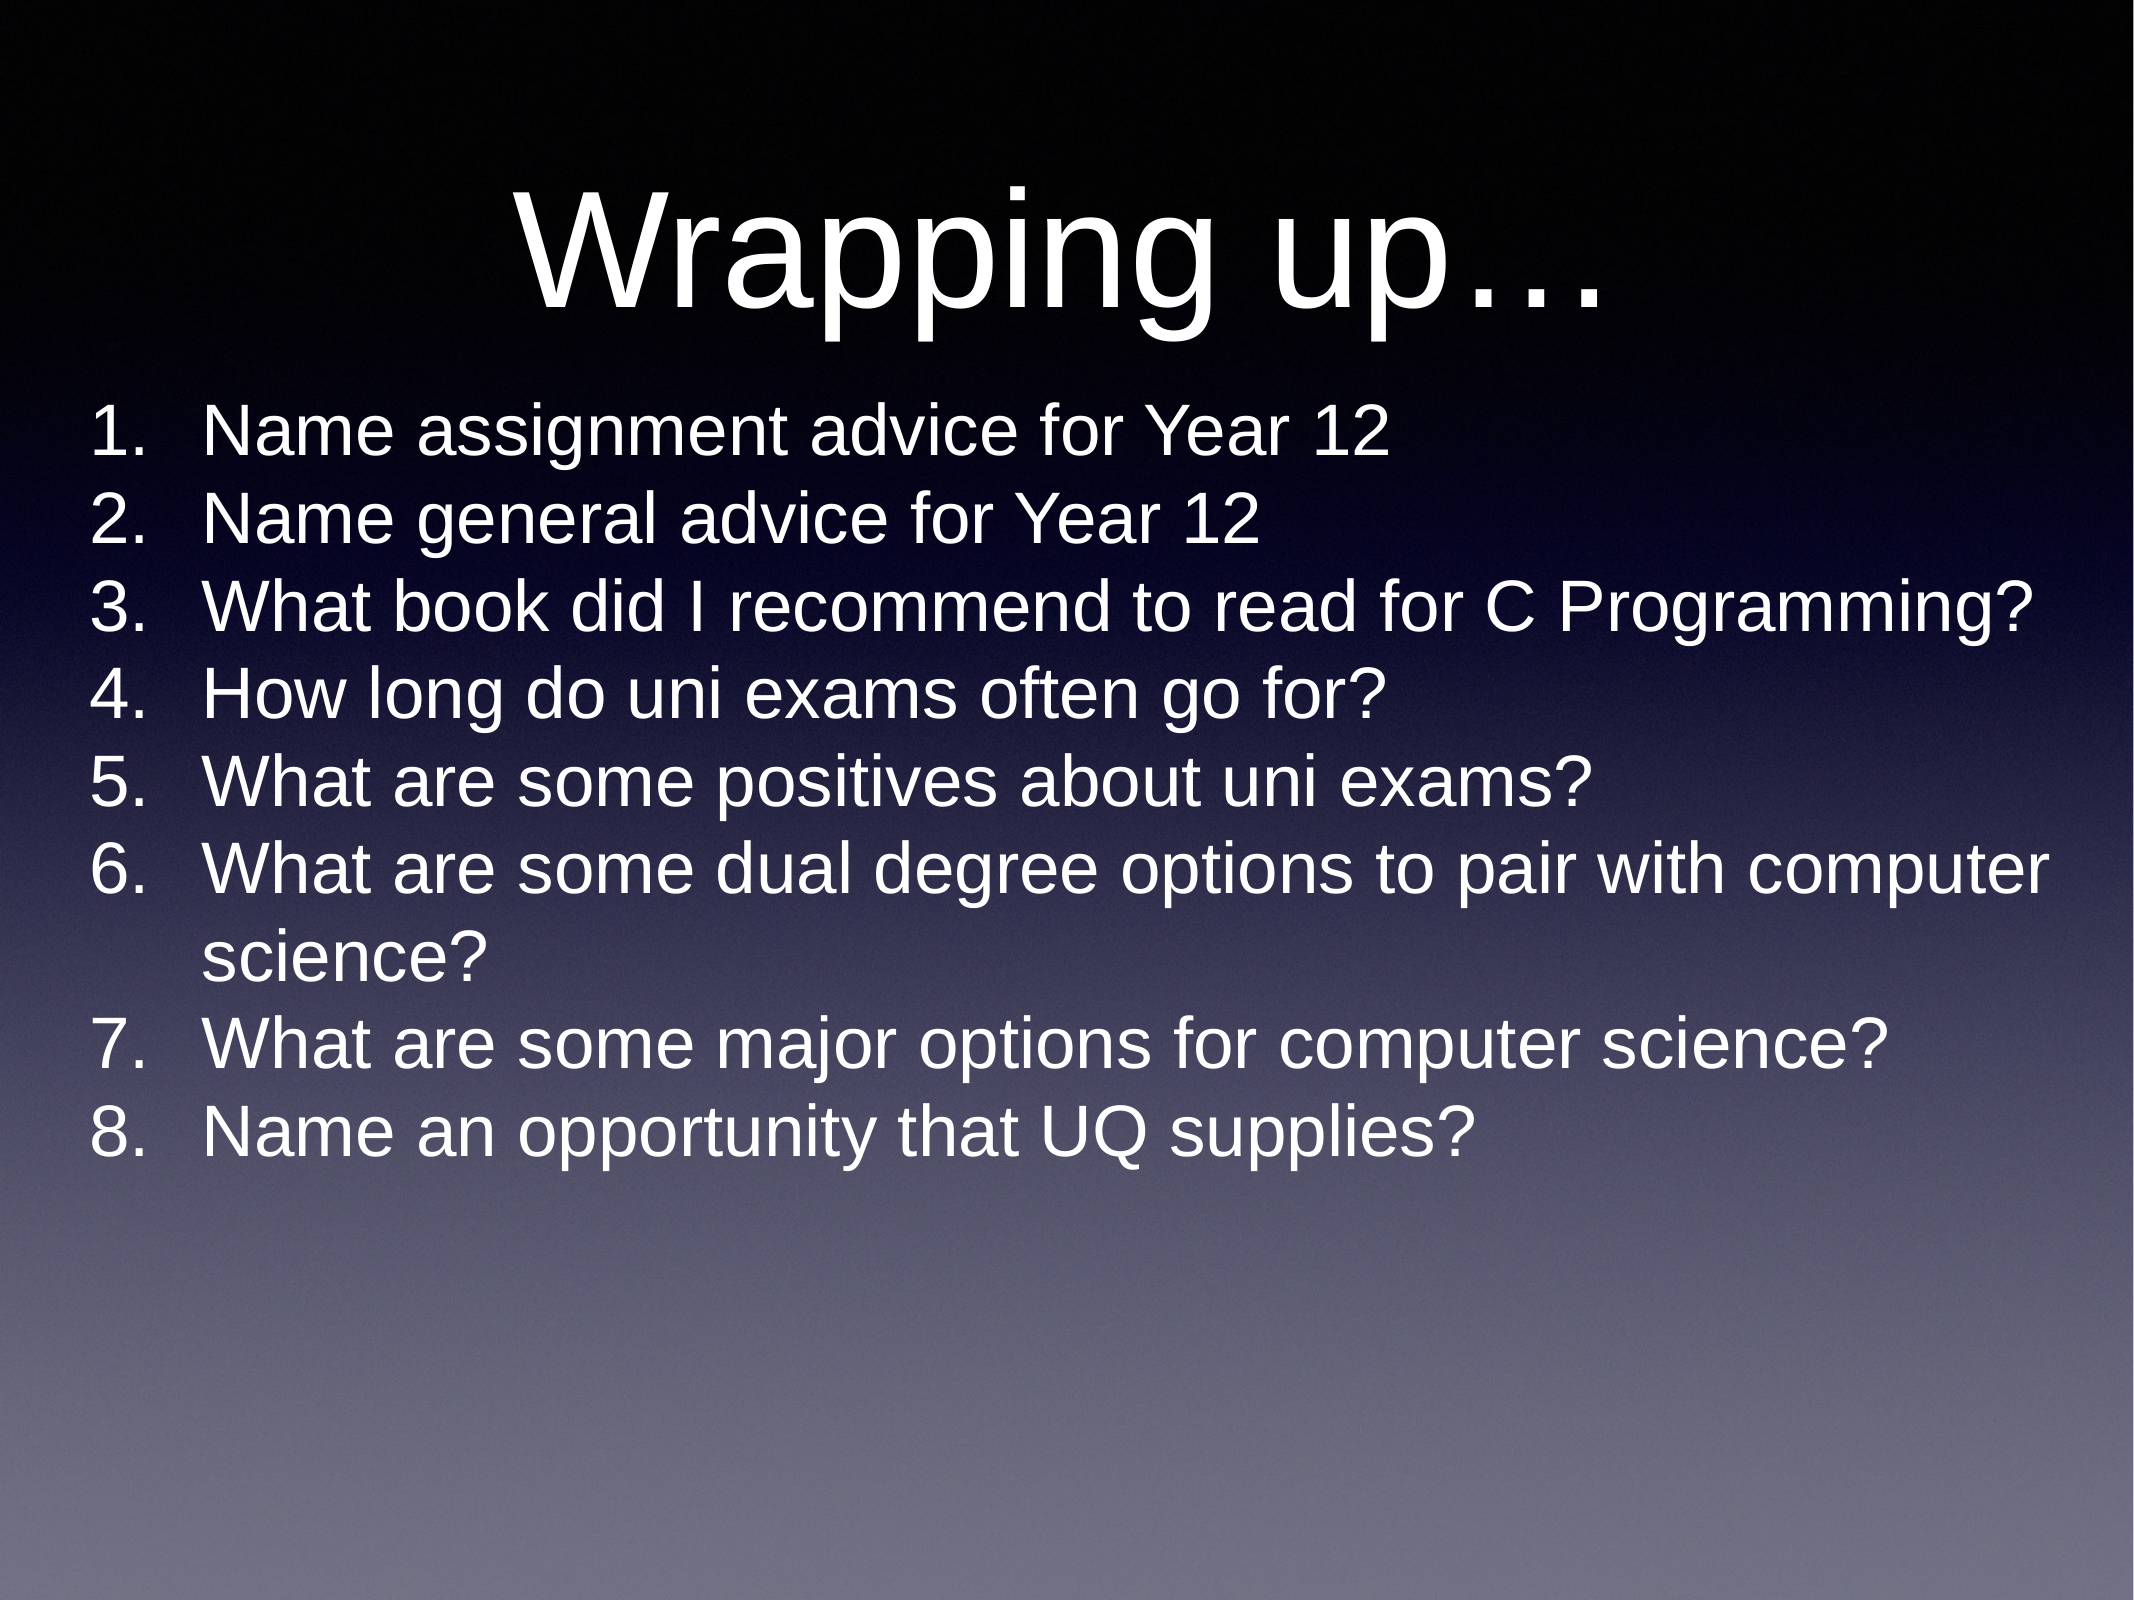

# Wrapping up…
Name assignment advice for Year 12
Name general advice for Year 12
What book did I recommend to read for C Programming?
How long do uni exams often go for?
What are some positives about uni exams?
What are some dual degree options to pair with computer science?
What are some major options for computer science?
Name an opportunity that UQ supplies?